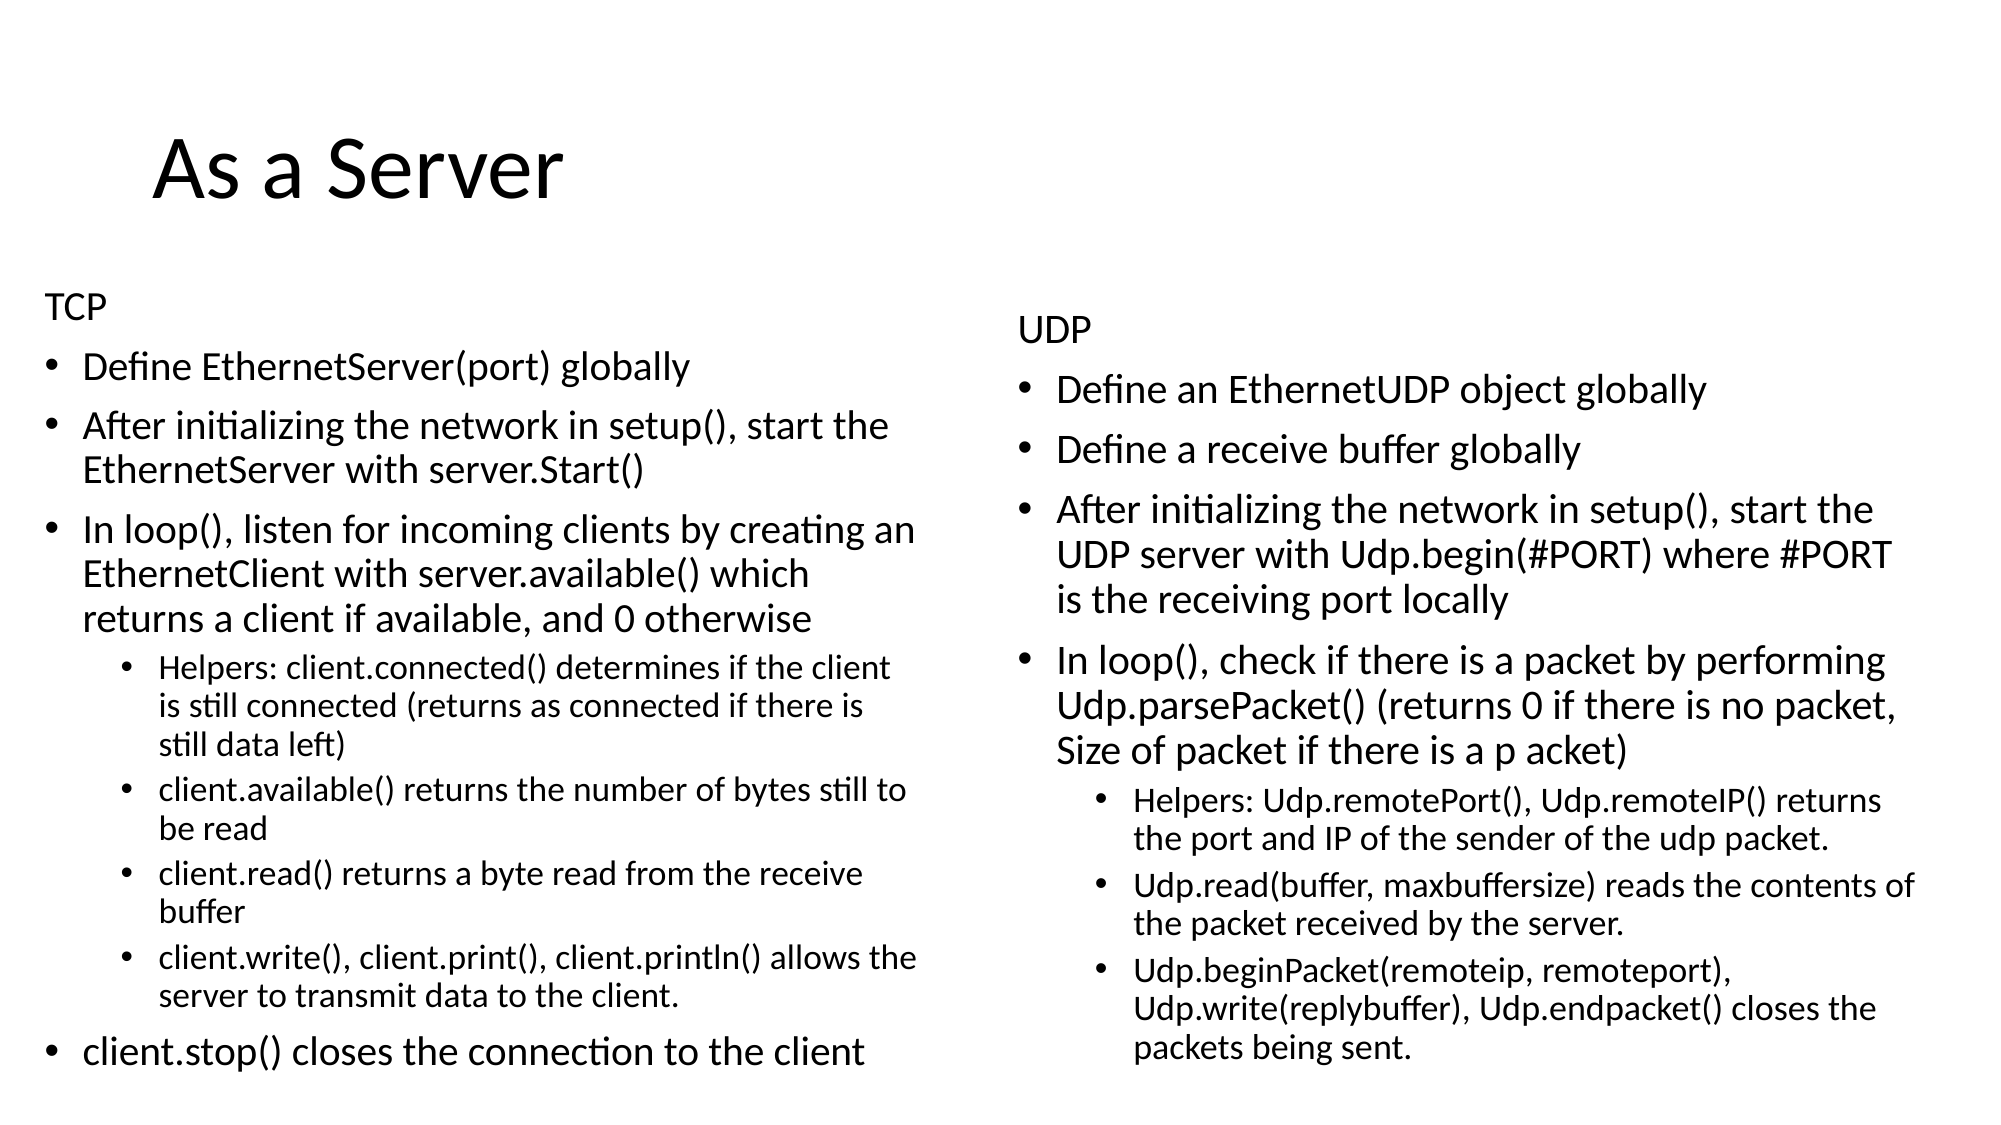

# As a Server
TCP
Define EthernetServer(port) globally
After initializing the network in setup(), start the EthernetServer with server.Start()
In loop(), listen for incoming clients by creating an EthernetClient with server.available() which returns a client if available, and 0 otherwise
Helpers: client.connected() determines if the client is still connected (returns as connected if there is still data left)
client.available() returns the number of bytes still to be read
client.read() returns a byte read from the receive buffer
client.write(), client.print(), client.println() allows the server to transmit data to the client.
client.stop() closes the connection to the client
UDP
Define an EthernetUDP object globally
Define a receive buffer globally
After initializing the network in setup(), start the UDP server with Udp.begin(#PORT) where #PORT is the receiving port locally
In loop(), check if there is a packet by performing Udp.parsePacket() (returns 0 if there is no packet, Size of packet if there is a p acket)
Helpers: Udp.remotePort(), Udp.remoteIP() returns the port and IP of the sender of the udp packet.
Udp.read(buffer, maxbuffersize) reads the contents of the packet received by the server.
Udp.beginPacket(remoteip, remoteport), Udp.write(replybuffer), Udp.endpacket() closes the packets being sent.